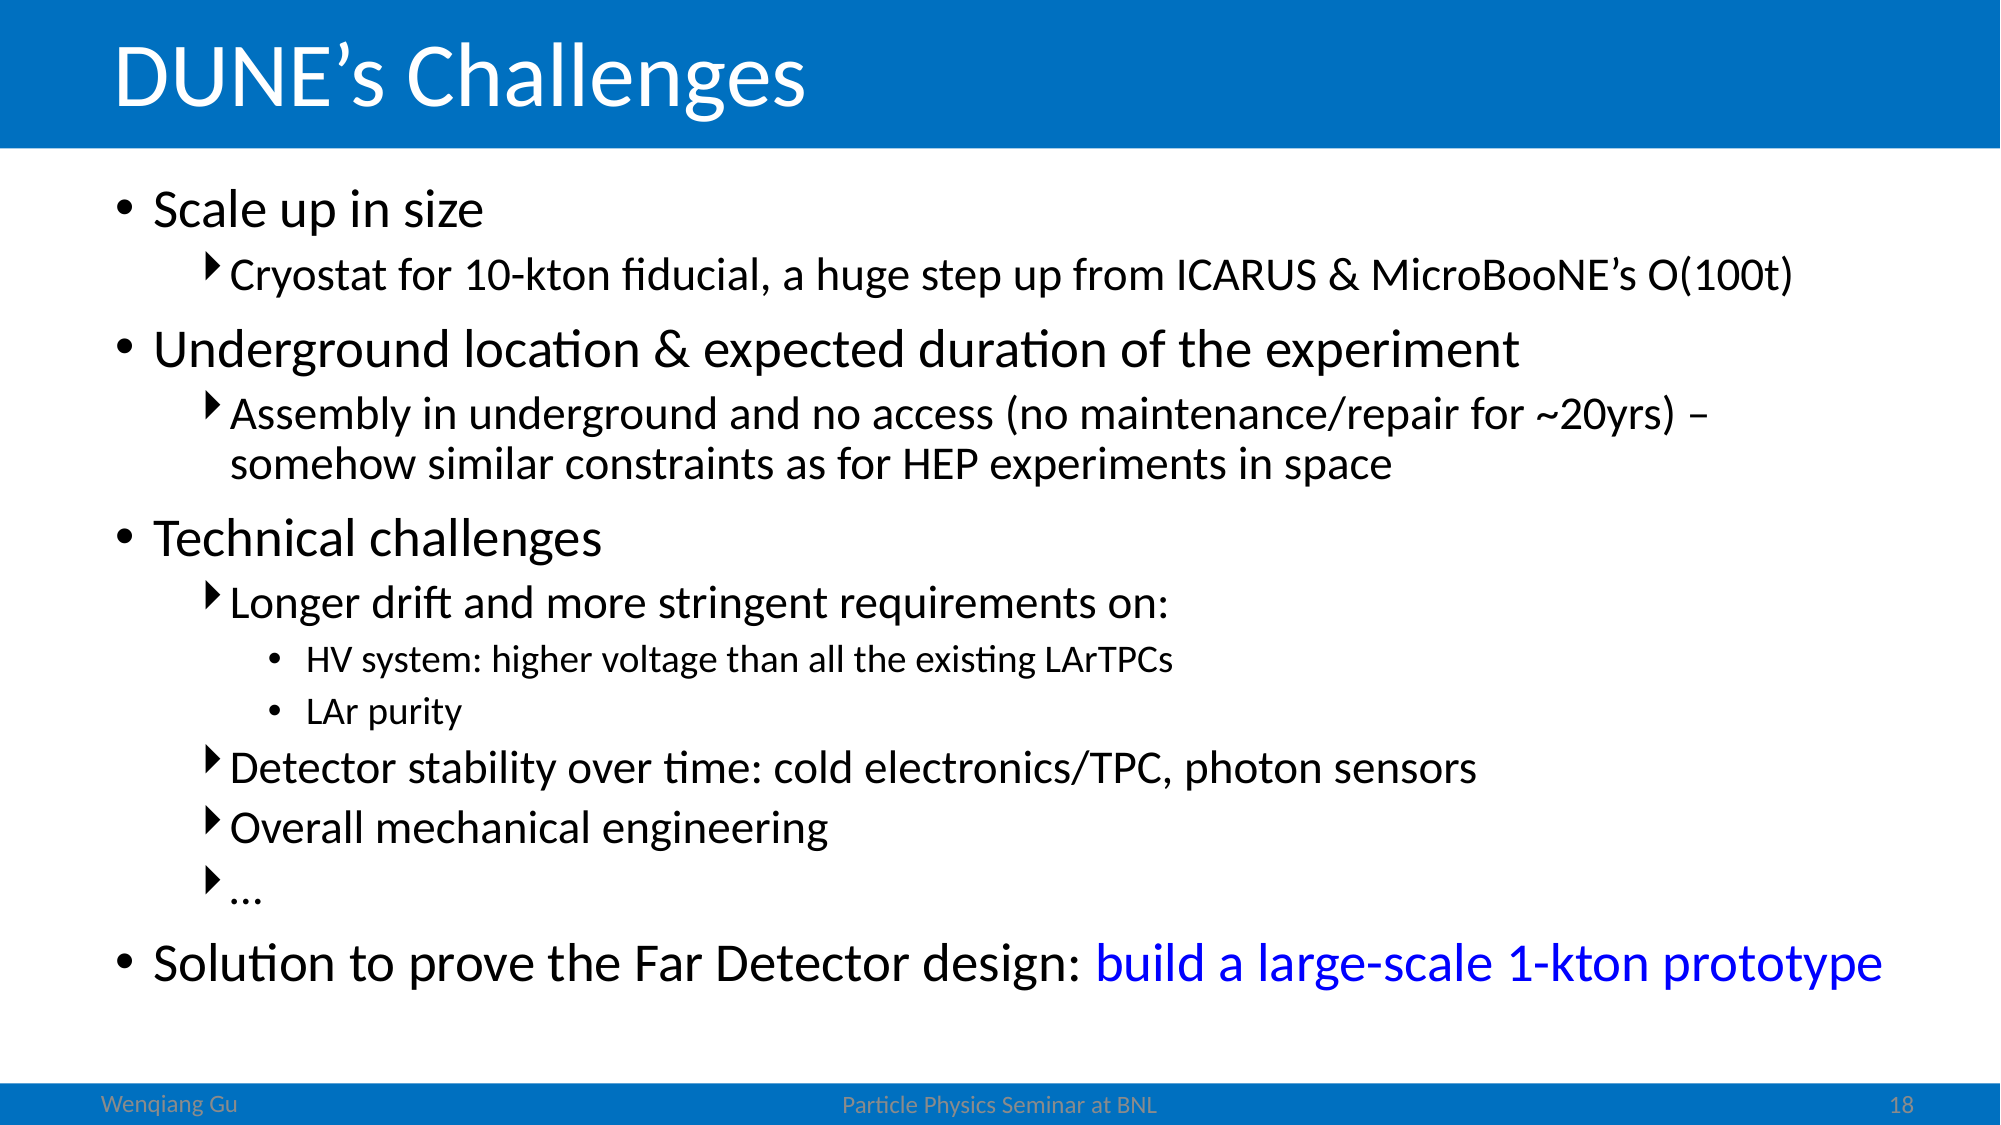

# DUNE’s Challenges
Scale up in size
Cryostat for 10-kton fiducial, a huge step up from ICARUS & MicroBooNE’s O(100t)
Underground location & expected duration of the experiment
Assembly in underground and no access (no maintenance/repair for ~20yrs) – somehow similar constraints as for HEP experiments in space
Technical challenges
Longer drift and more stringent requirements on:
HV system: higher voltage than all the existing LArTPCs
LAr purity
Detector stability over time: cold electronics/TPC, photon sensors
Overall mechanical engineering
…
Solution to prove the Far Detector design: build a large-scale 1-kton prototype
Wenqiang Gu
18
Particle Physics Seminar at BNL